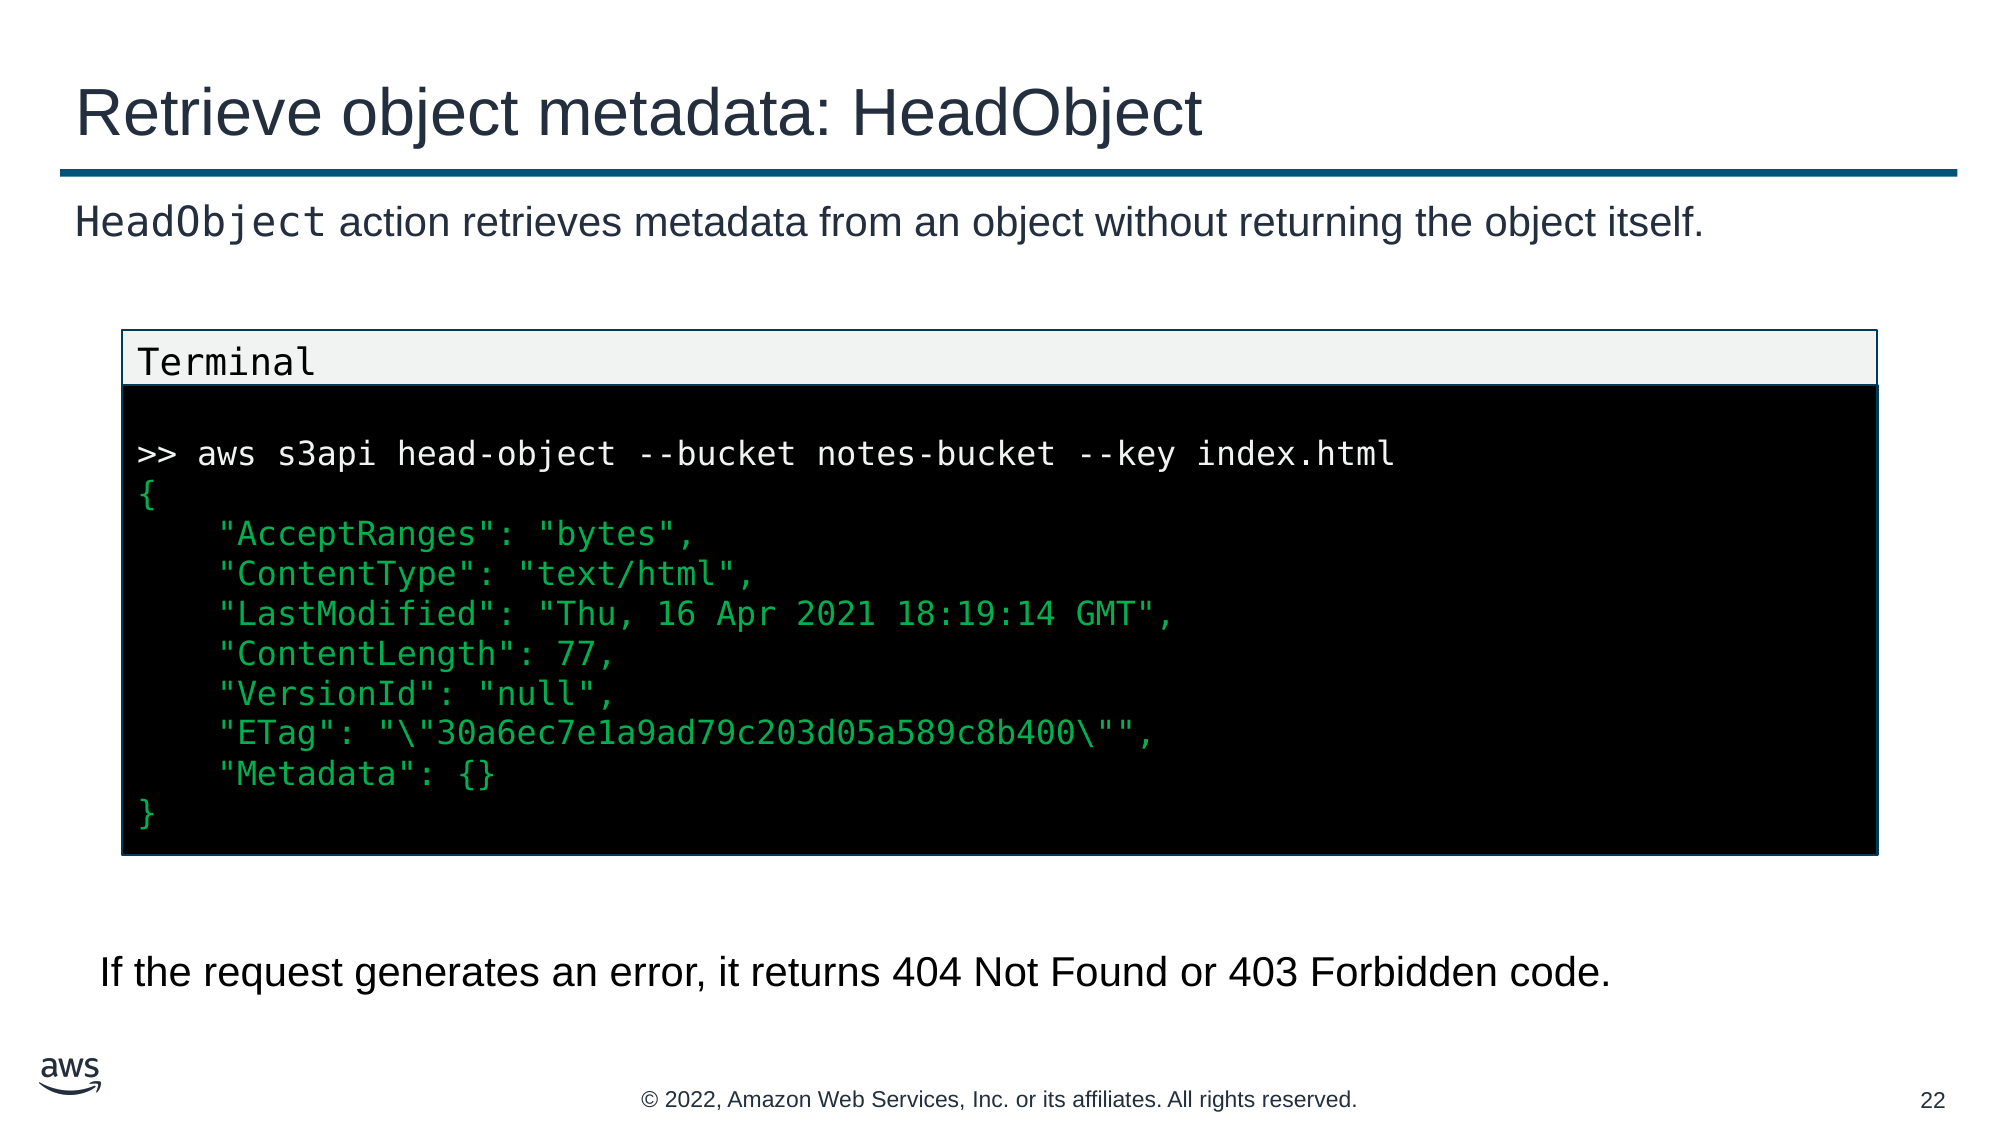

# Retrieve object metadata: HeadObject
HeadObject action retrieves metadata from an object without returning the object itself.
Terminal
>> aws s3api head-object --bucket notes-bucket --key index.html
{
    "AcceptRanges": "bytes",
    "ContentType": "text/html",
    "LastModified": "Thu, 16 Apr 2021 18:19:14 GMT",
    "ContentLength": 77,
    "VersionId": "null",
    "ETag": "\"30a6ec7e1a9ad79c203d05a589c8b400\"",
    "Metadata": {}
}

If the request generates an error, it returns 404 Not Found or 403 Forbidden code.
22